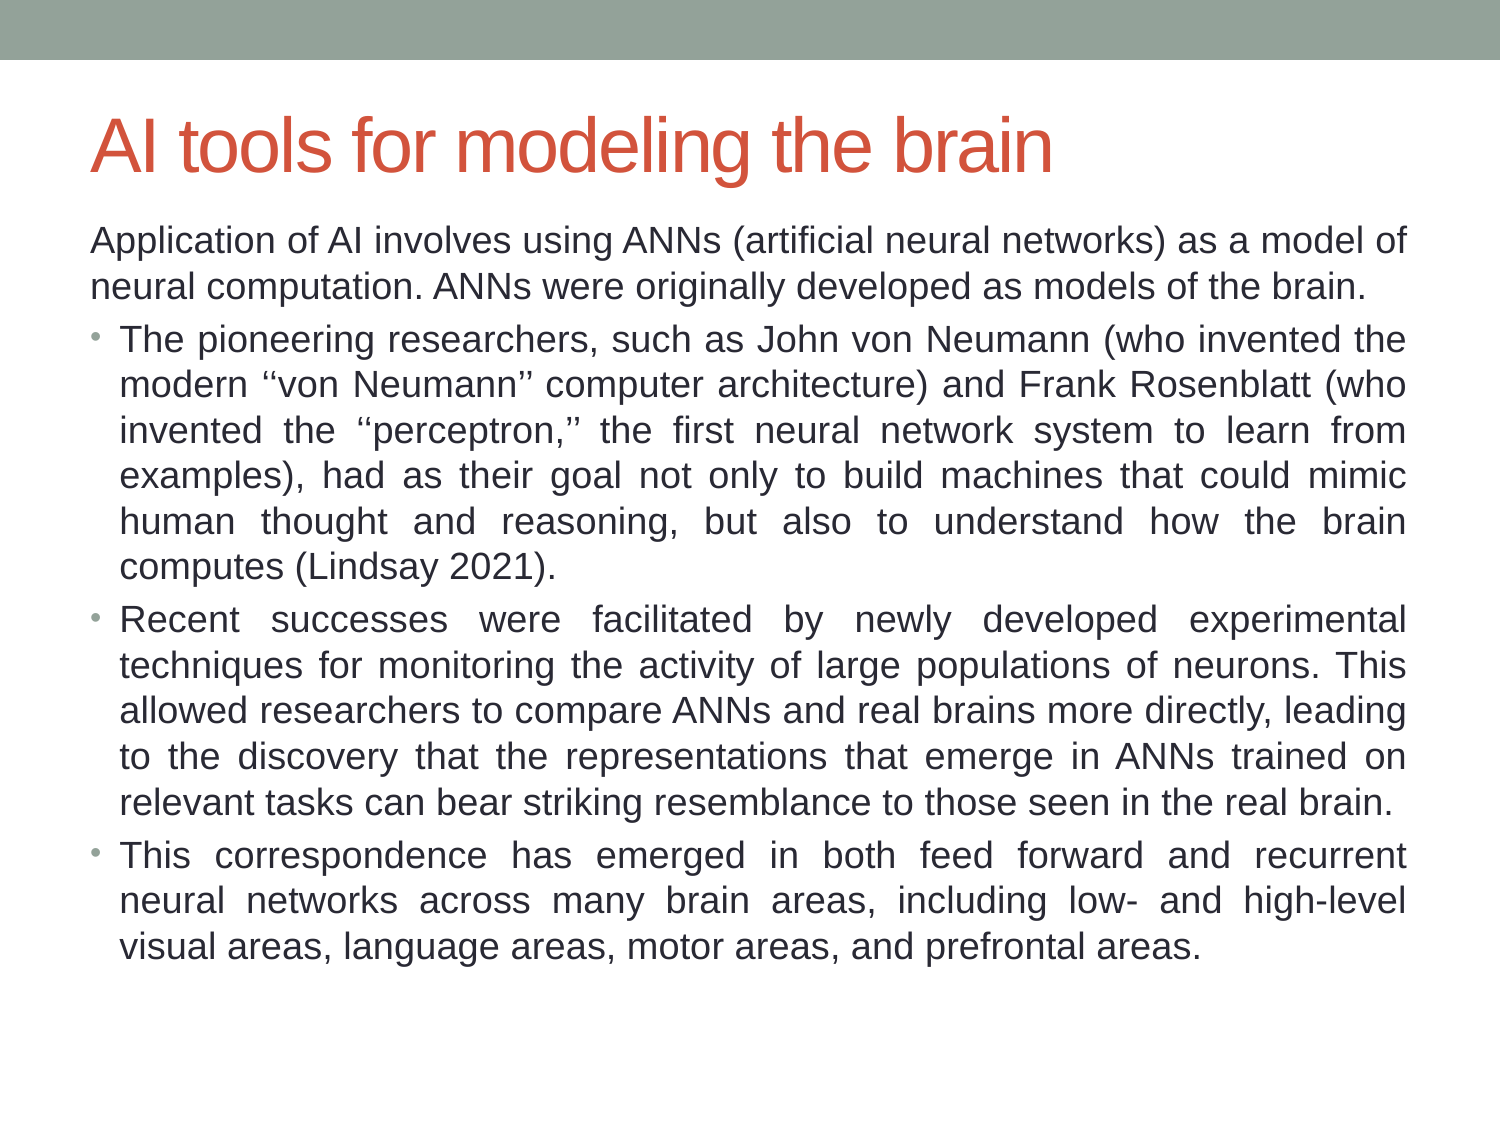

# AI tools for modeling the brain
Application of AI involves using ANNs (artificial neural networks) as a model of neural computation. ANNs were originally developed as models of the brain.
The pioneering researchers, such as John von Neumann (who invented the modern ‘‘von Neumann’’ computer architecture) and Frank Rosenblatt (who invented the ‘‘perceptron,’’ the first neural network system to learn from examples), had as their goal not only to build machines that could mimic human thought and reasoning, but also to understand how the brain computes (Lindsay 2021).
Recent successes were facilitated by newly developed experimental techniques for monitoring the activity of large populations of neurons. This allowed researchers to compare ANNs and real brains more directly, leading to the discovery that the representations that emerge in ANNs trained on relevant tasks can bear striking resemblance to those seen in the real brain.
This correspondence has emerged in both feed forward and recurrent neural networks across many brain areas, including low- and high-level visual areas, language areas, motor areas, and prefrontal areas.